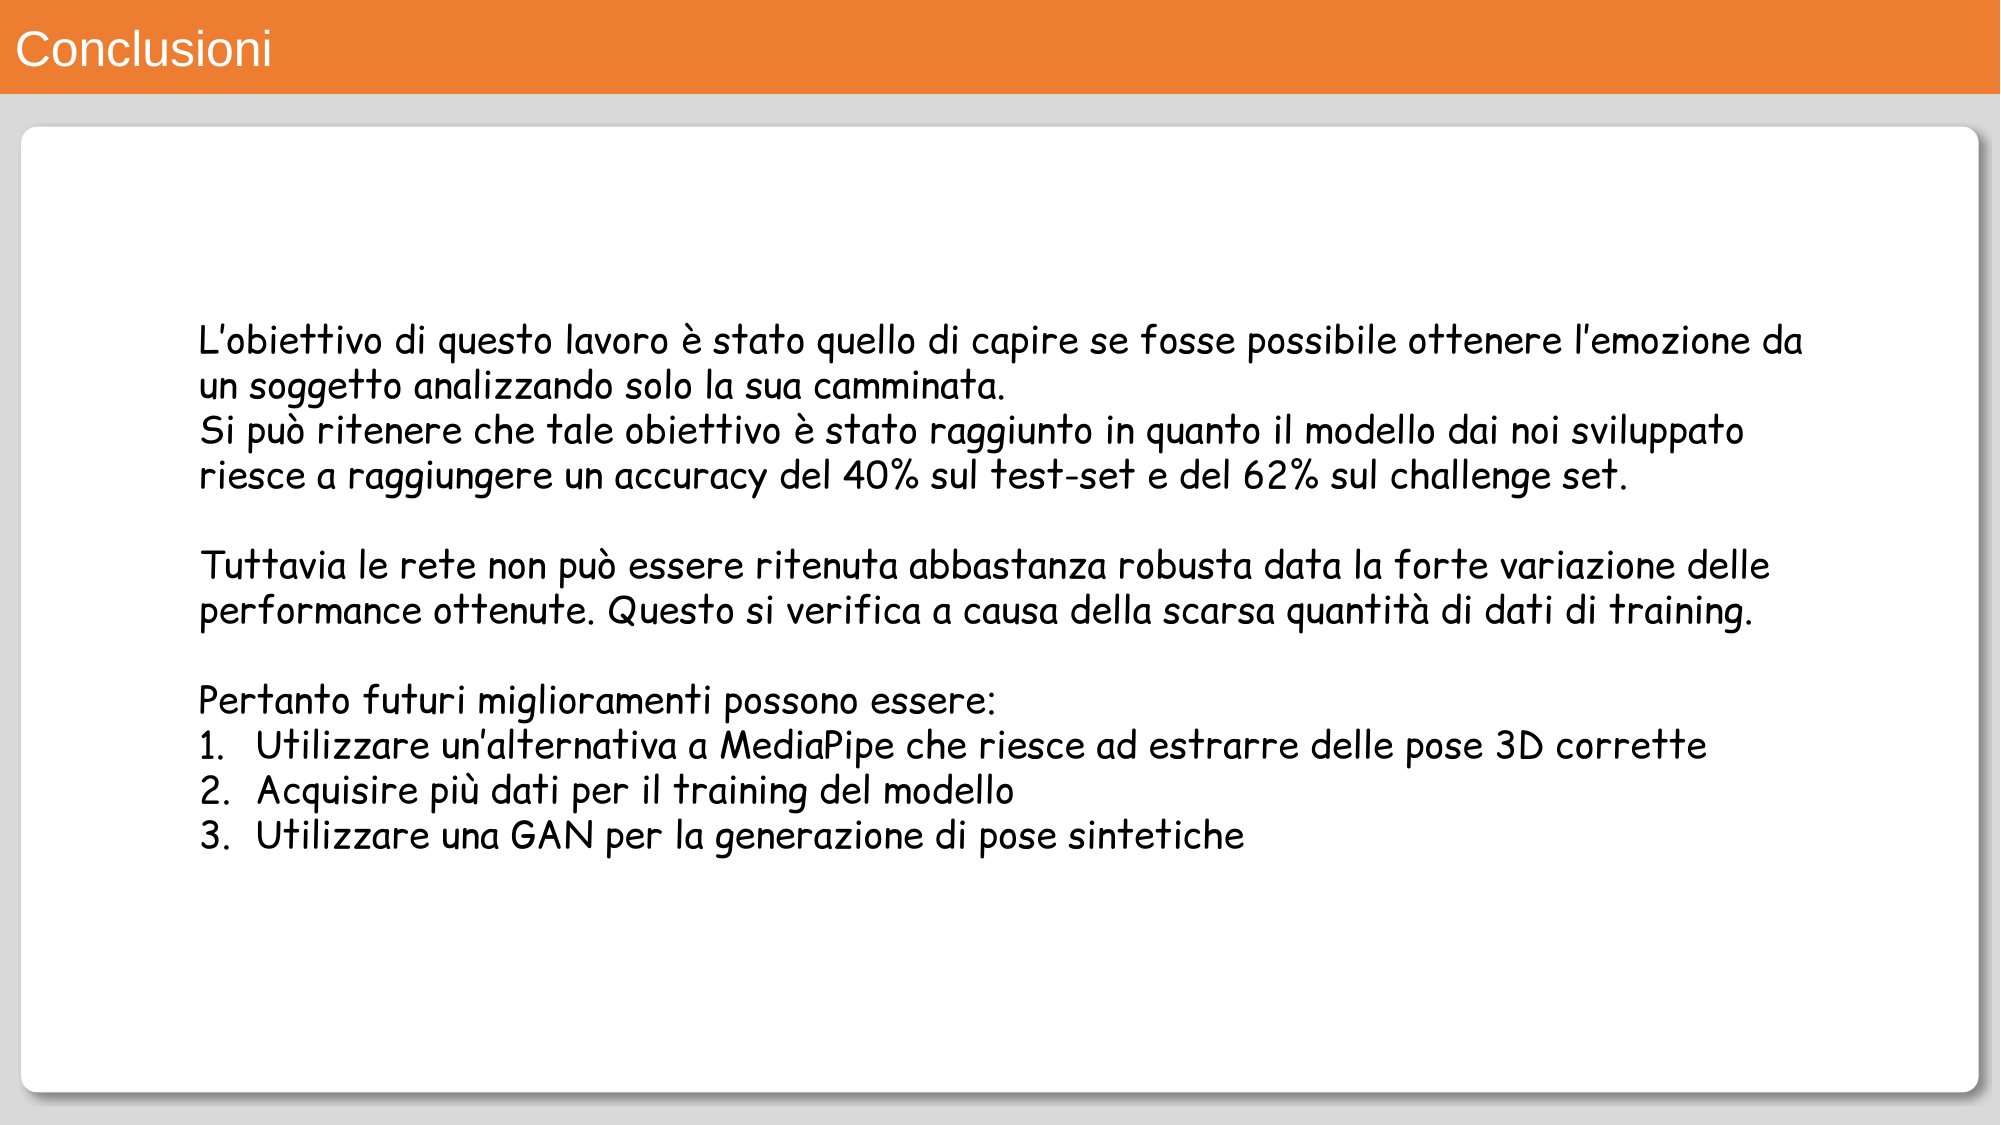

Conclusioni

L’obiettivo di questo lavoro è stato quello di capire se fosse possibile ottenere l’emozione da un soggetto analizzando solo la sua camminata.
Si può ritenere che tale obiettivo è stato raggiunto in quanto il modello dai noi sviluppato riesce a raggiungere un accuracy del 40% sul test-set e del 62% sul challenge set.

Tuttavia le rete non può essere ritenuta abbastanza robusta data la forte variazione delle performance ottenute. Questo si verifica a causa della scarsa quantità di dati di training.

Pertanto futuri miglioramenti possono essere:
Utilizzare un’alternativa a MediaPipe che riesce ad estrarre delle pose 3D corrette
Acquisire più dati per il training del modello
Utilizzare una GAN per la generazione di pose sintetiche